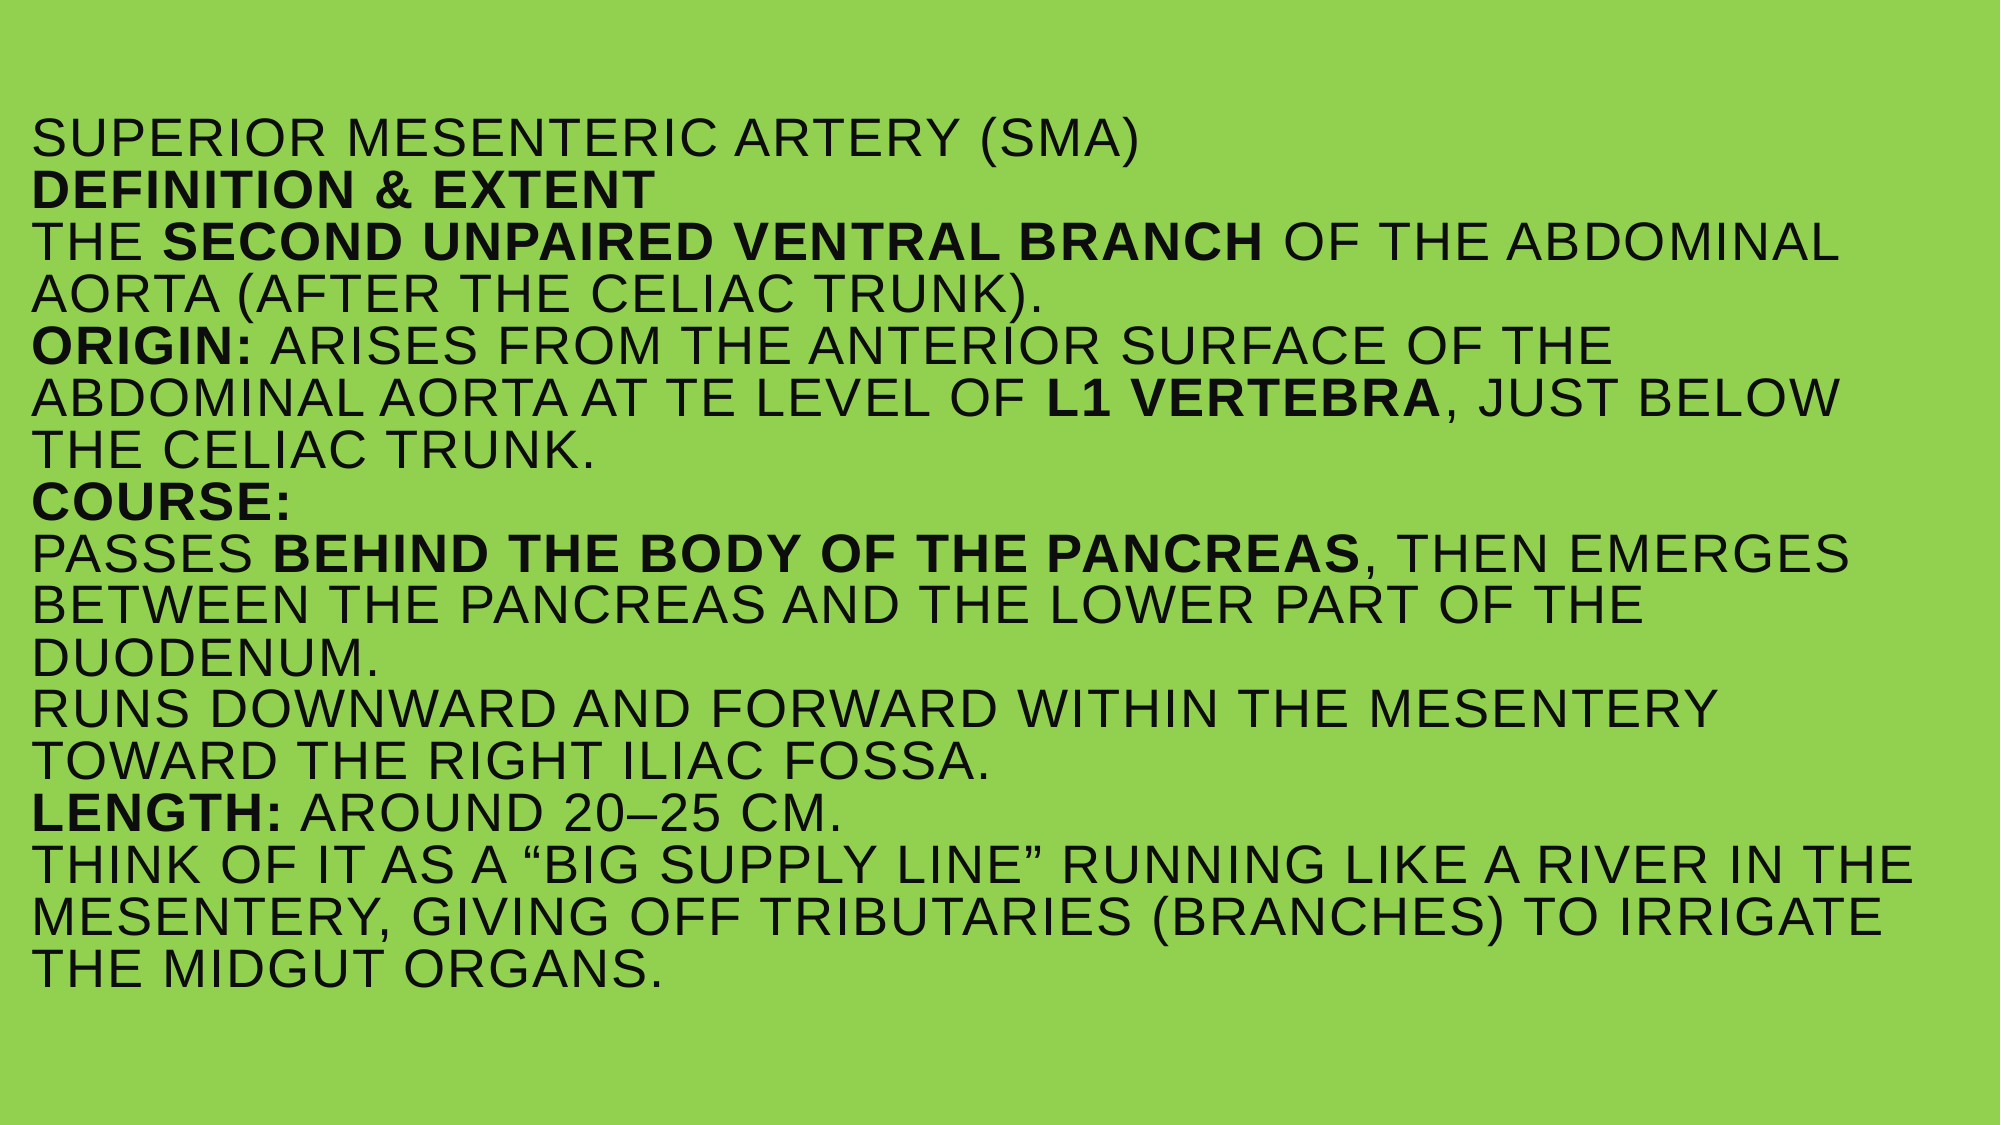

# Superior Mesenteric Artery (SMA) Definition & Extent The second unpaired ventral branch of the abdominal aorta (after the celiac trunk). Origin: Arises from the anterior surface of the abdominal aorta at te level of L1 vertebra, just below the celiac trunk. Course: Passes behind the body of the pancreas, then emerges between the pancreas and the lower part of the duodenum. Runs downward and forward within the mesentery toward the right iliac fossa. Length: Around 20–25 cm. Think of it as a “big supply line” running like a river in the mesentery, giving off tributaries (branches) to irrigate the midgut organs.